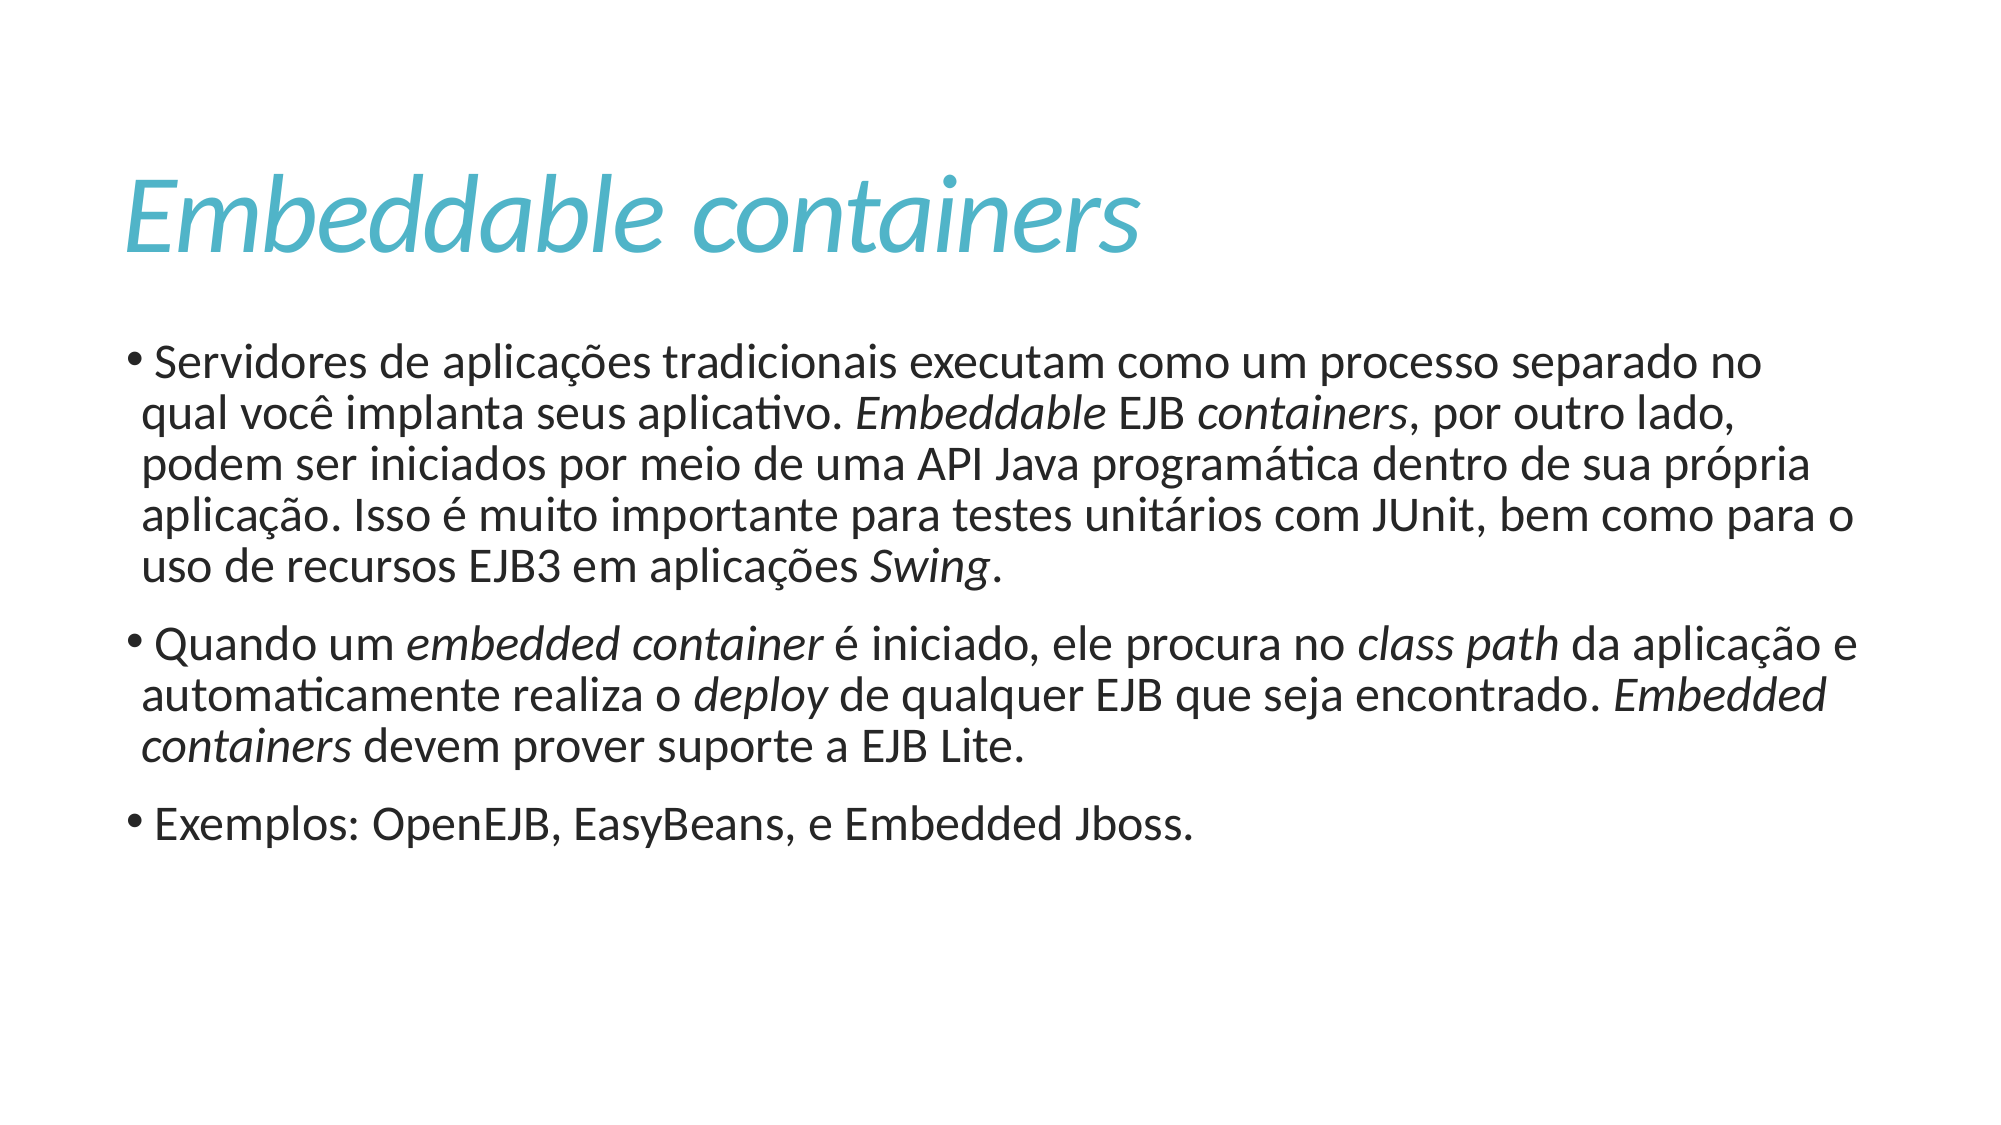

# Embeddable containers
 Servidores de aplicações tradicionais executam como um processo separado no qual você implanta seus aplicativo. Embeddable EJB containers, por outro lado, podem ser iniciados por meio de uma API Java programática dentro de sua própria aplicação. Isso é muito importante para testes unitários com JUnit, bem como para o uso de recursos EJB3 em aplicações Swing.
 Quando um embedded container é iniciado, ele procura no class path da aplicação e automaticamente realiza o deploy de qualquer EJB que seja encontrado. Embedded containers devem prover suporte a EJB Lite.
 Exemplos: OpenEJB, EasyBeans, e Embedded Jboss.